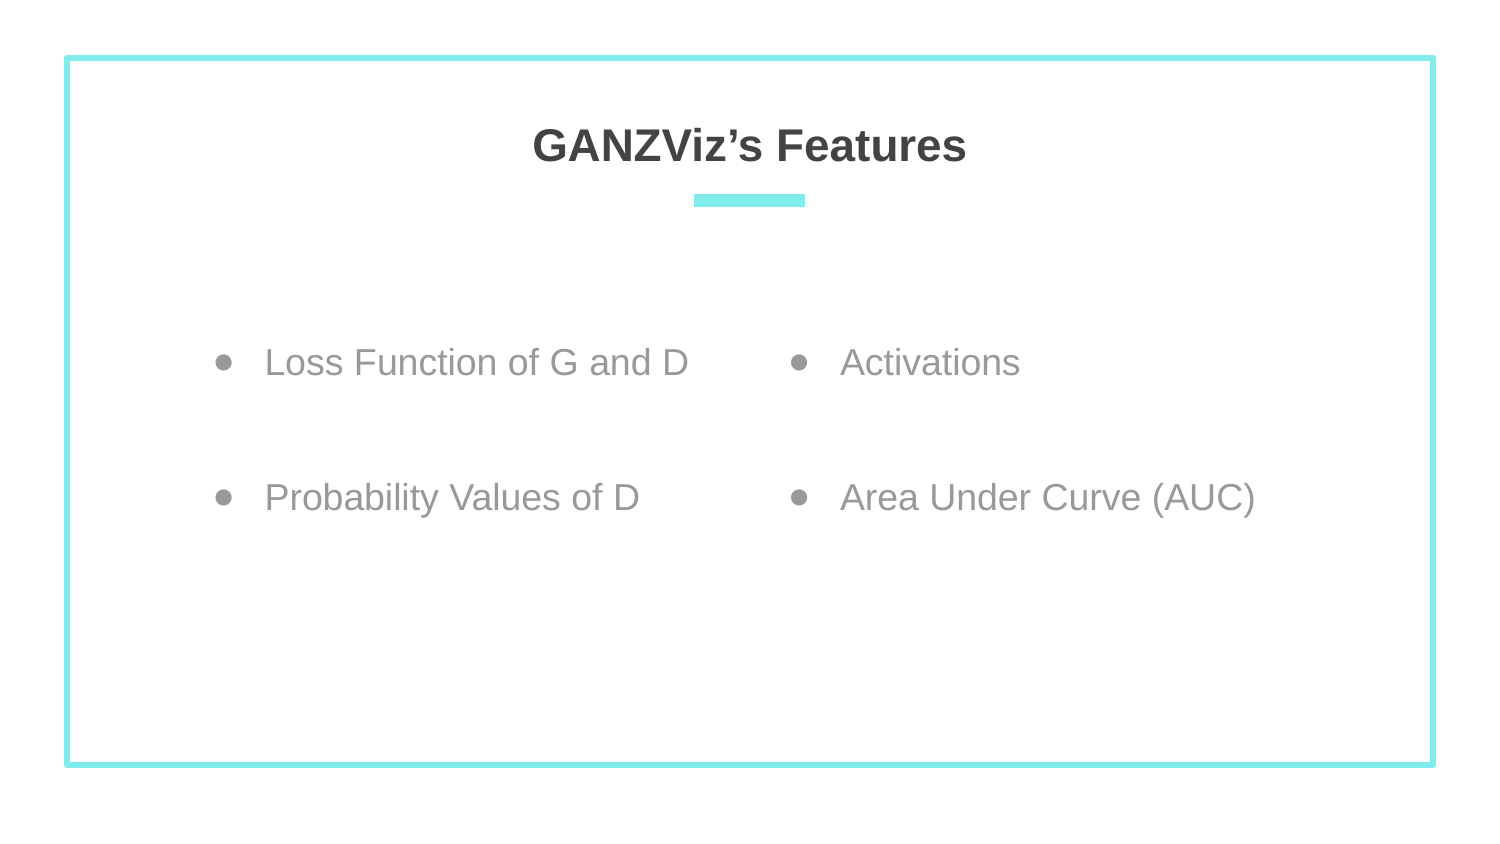

# GANZViz’s Features
Loss Function of G and D

Probability Values of D

Activations

Area Under Curve (AUC)